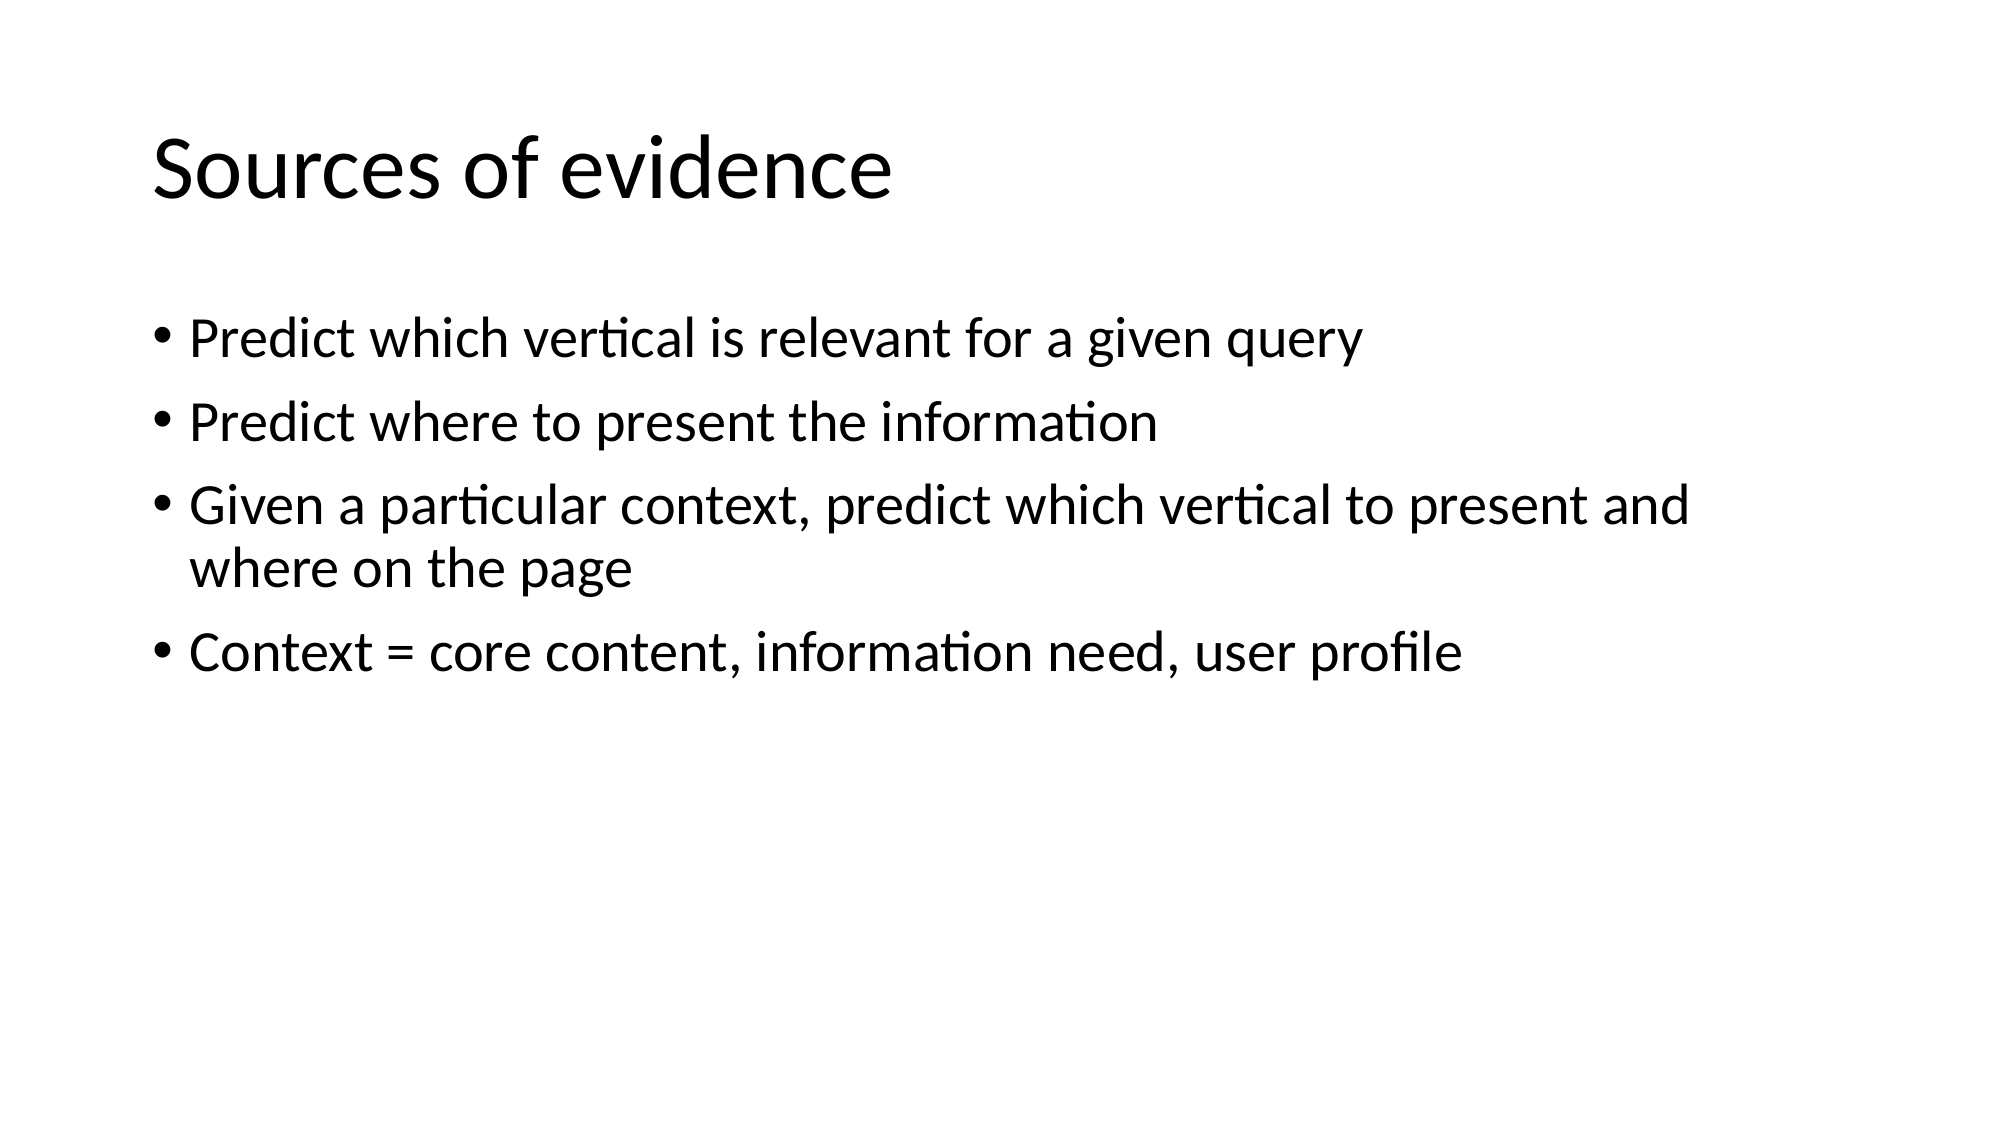

# Sources of evidence
Predict which vertical is relevant for a given query
Predict where to present the information
Given a particular context, predict which vertical to present and where on the page
Context = core content, information need, user profile